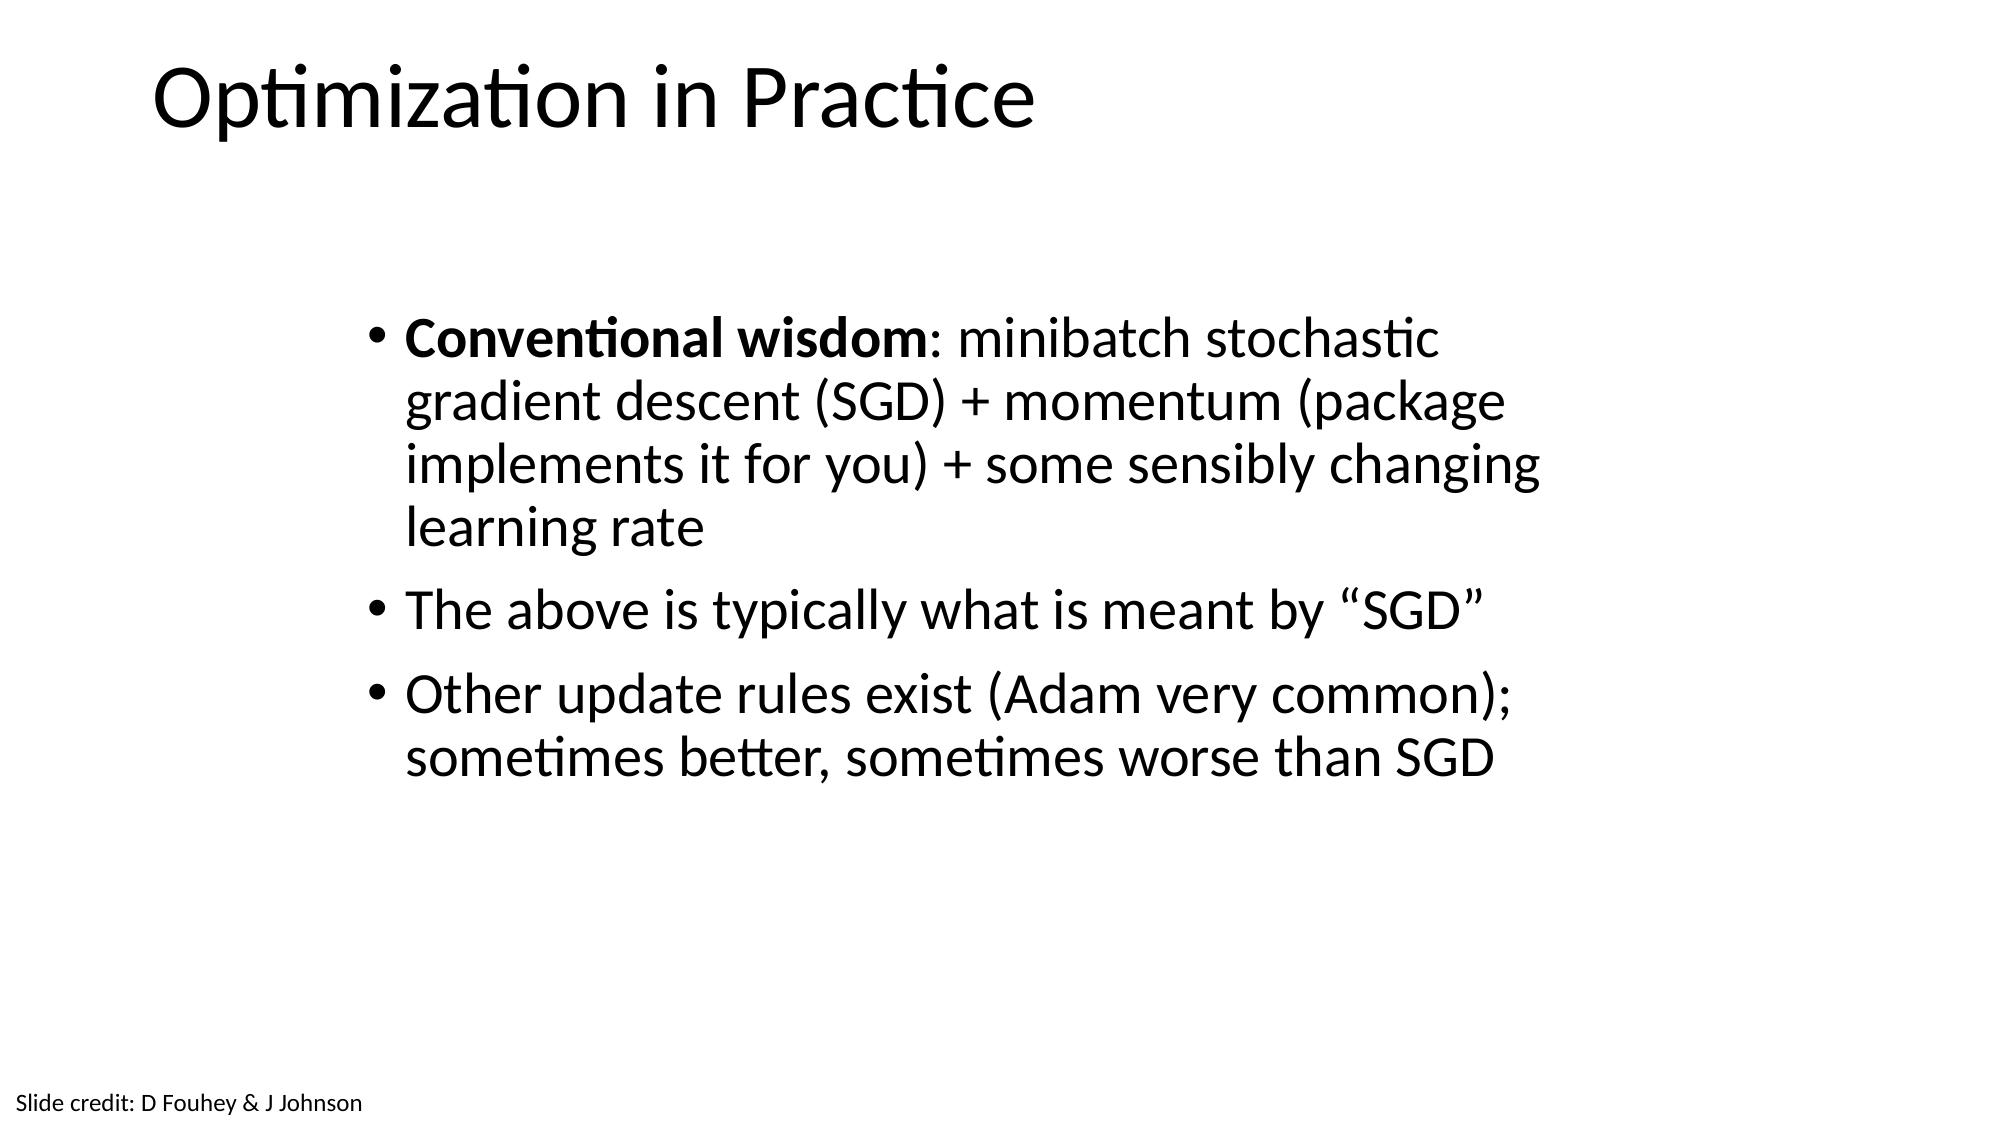

# Optimization in Practice
Conventional wisdom: minibatch stochastic gradient descent (SGD) + momentum (package implements it for you) + some sensibly changing learning rate
The above is typically what is meant by “SGD”
Other update rules exist (Adam very common); sometimes better, sometimes worse than SGD
Slide credit: D Fouhey & J Johnson